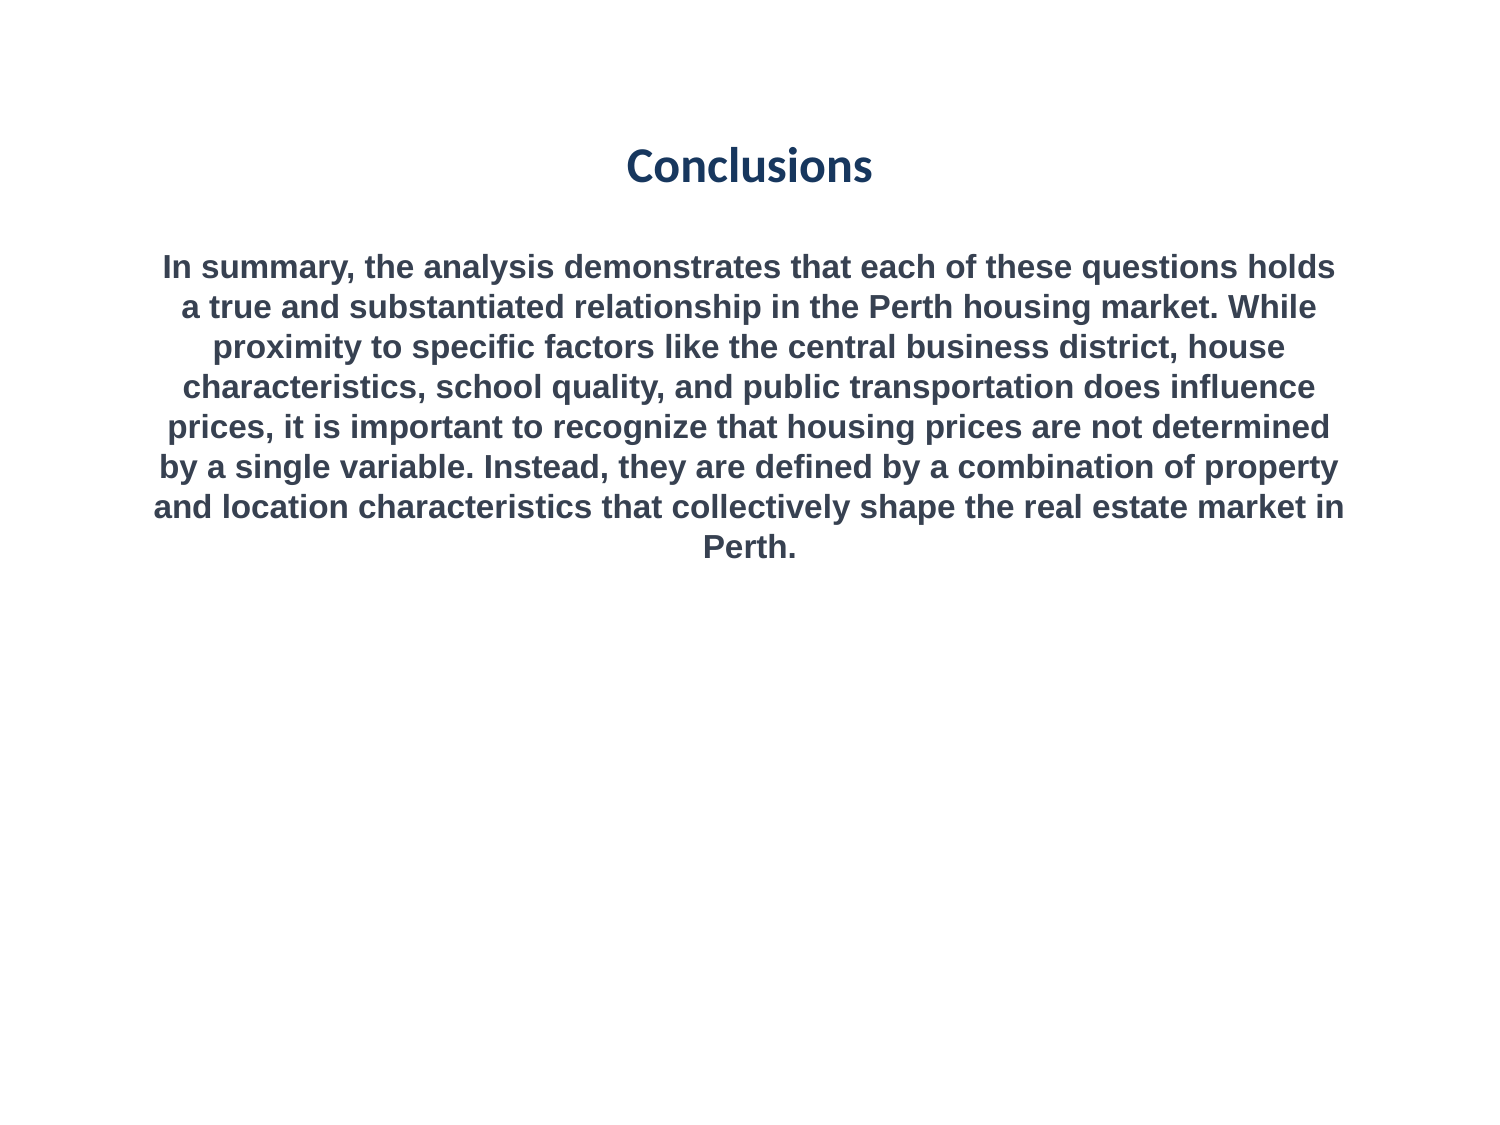

Conclusions
In summary, the analysis demonstrates that each of these questions holds a true and substantiated relationship in the Perth housing market. While proximity to specific factors like the central business district, house characteristics, school quality, and public transportation does influence prices, it is important to recognize that housing prices are not determined by a single variable. Instead, they are defined by a combination of property and location characteristics that collectively shape the real estate market in Perth.